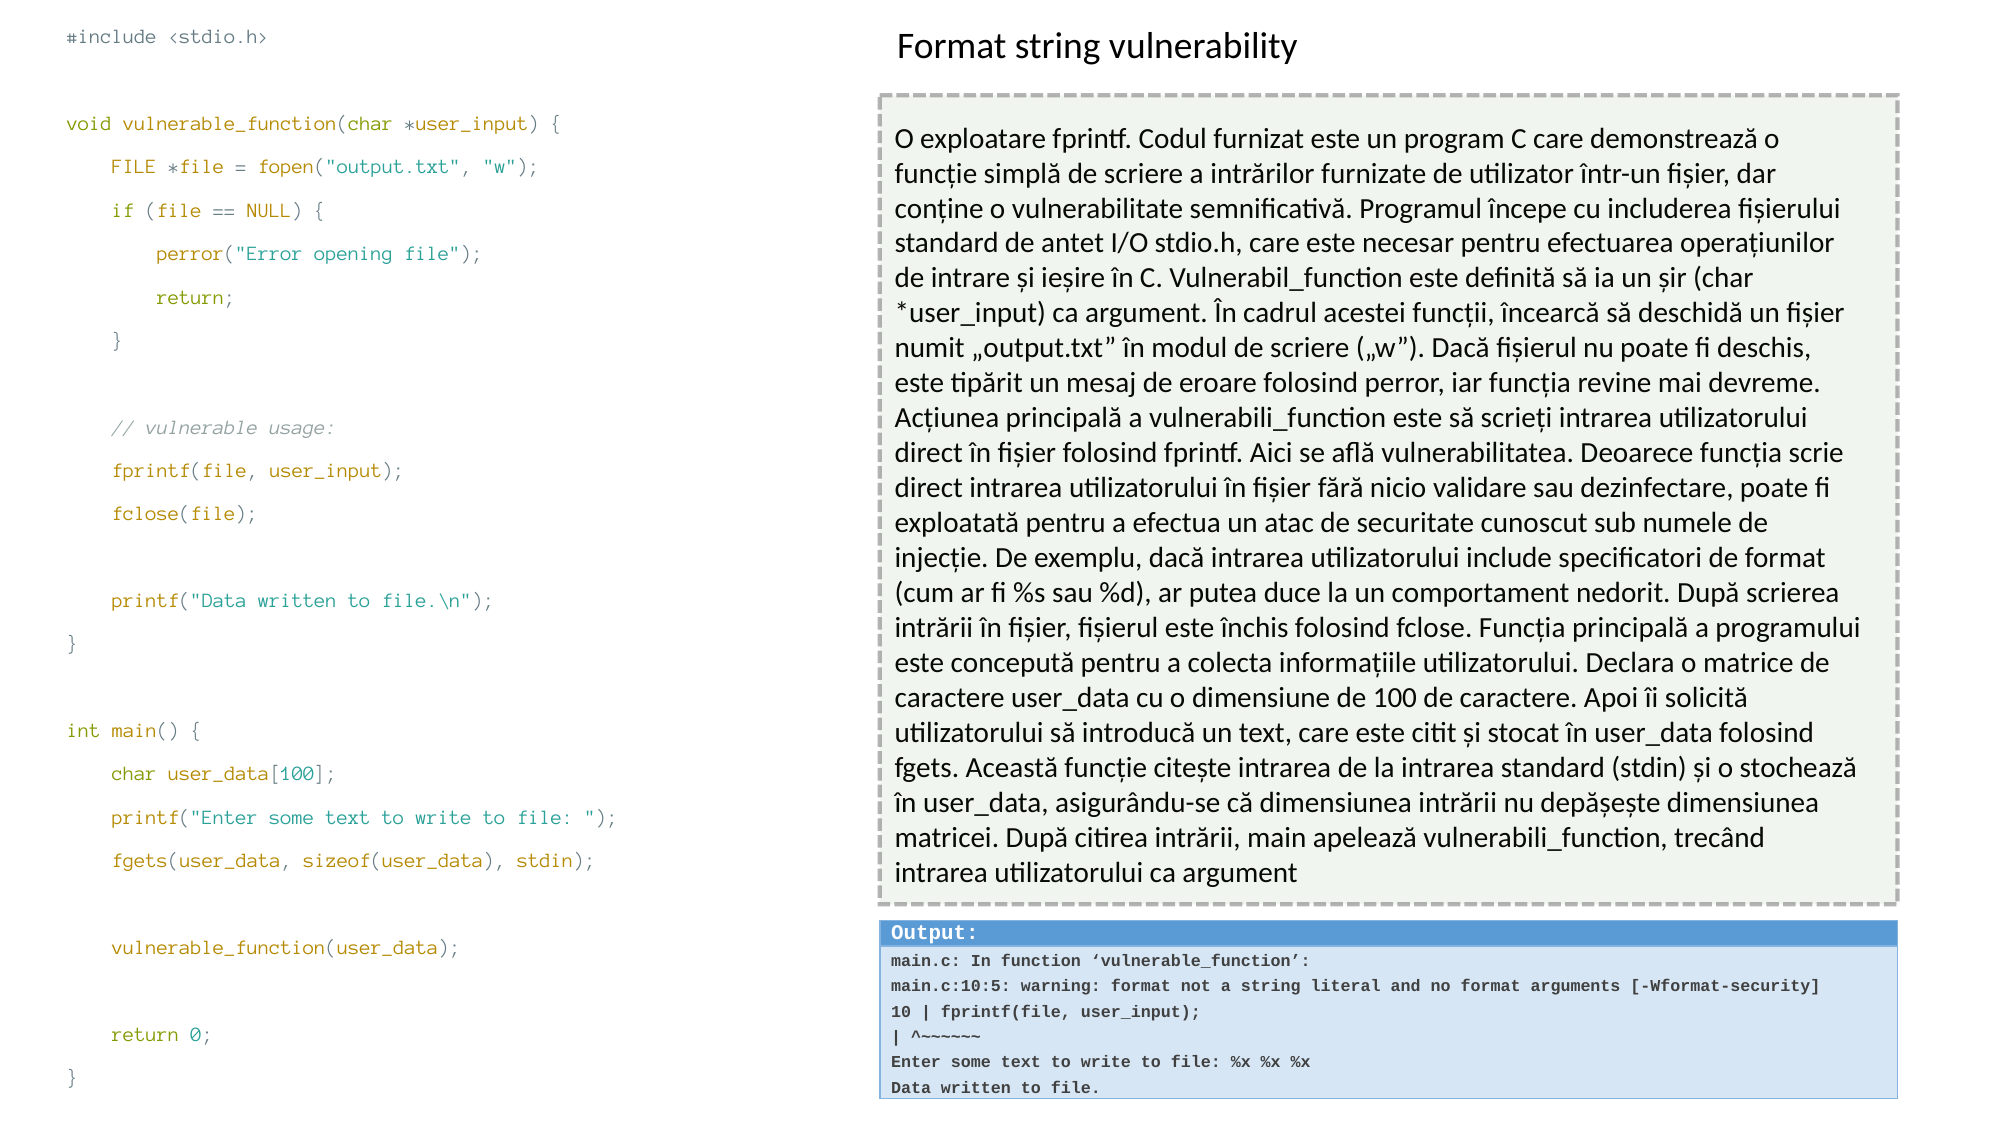

#include <stdio.h>

void vulnerable_function(char *user_input) {
    FILE *file = fopen("output.txt", "w");
    if (file == NULL) {
        perror("Error opening file");
        return;
    }

    // vulnerable usage:
    fprintf(file, user_input);
    fclose(file);

    printf("Data written to file.\n");
}

int main() {
    char user_data[100];
    printf("Enter some text to write to file: ");
    fgets(user_data, sizeof(user_data), stdin);

    vulnerable_function(user_data);

    return 0;
}
Format string vulnerability

O exploatare fprintf. Codul furnizat este un program C care demonstrează o funcție simplă de scriere a intrărilor furnizate de utilizator într-un fișier, dar conține o vulnerabilitate semnificativă. Programul începe cu includerea fișierului standard de antet I/O stdio.h, care este necesar pentru efectuarea operațiunilor de intrare și ieșire în C. Vulnerabil_function este definită să ia un șir (char *user_input) ca argument. În cadrul acestei funcții, încearcă să deschidă un fișier numit „output.txt” în modul de scriere („w”). Dacă fișierul nu poate fi deschis, este tipărit un mesaj de eroare folosind perror, iar funcția revine mai devreme. Acțiunea principală a vulnerabili_function este să scrieți intrarea utilizatorului direct în fișier folosind fprintf. Aici se află vulnerabilitatea. Deoarece funcția scrie direct intrarea utilizatorului în fișier fără nicio validare sau dezinfectare, poate fi exploatată pentru a efectua un atac de securitate cunoscut sub numele de injecție. De exemplu, dacă intrarea utilizatorului include specificatori de format (cum ar fi %s sau %d), ar putea duce la un comportament nedorit. După scrierea intrării în fișier, fișierul este închis folosind fclose. Funcția principală a programului este concepută pentru a colecta informațiile utilizatorului. Declara o matrice de caractere user_data cu o dimensiune de 100 de caractere. Apoi îi solicită utilizatorului să introducă un text, care este citit și stocat în user_data folosind fgets. Această funcție citește intrarea de la intrarea standard (stdin) și o stochează în user_data, asigurându-se că dimensiunea intrării nu depășește dimensiunea matricei. După citirea intrării, main apelează vulnerabili_function, trecând intrarea utilizatorului ca argument
| Output: |
| --- |
| main.c: In function ‘vulnerable\_function’: main.c:10:5: warning: format not a string literal and no format arguments [-Wformat-security] 10 | fprintf(file, user\_input); | ^~~~~~~ Enter some text to write to file: %x %x %x Data written to file. |